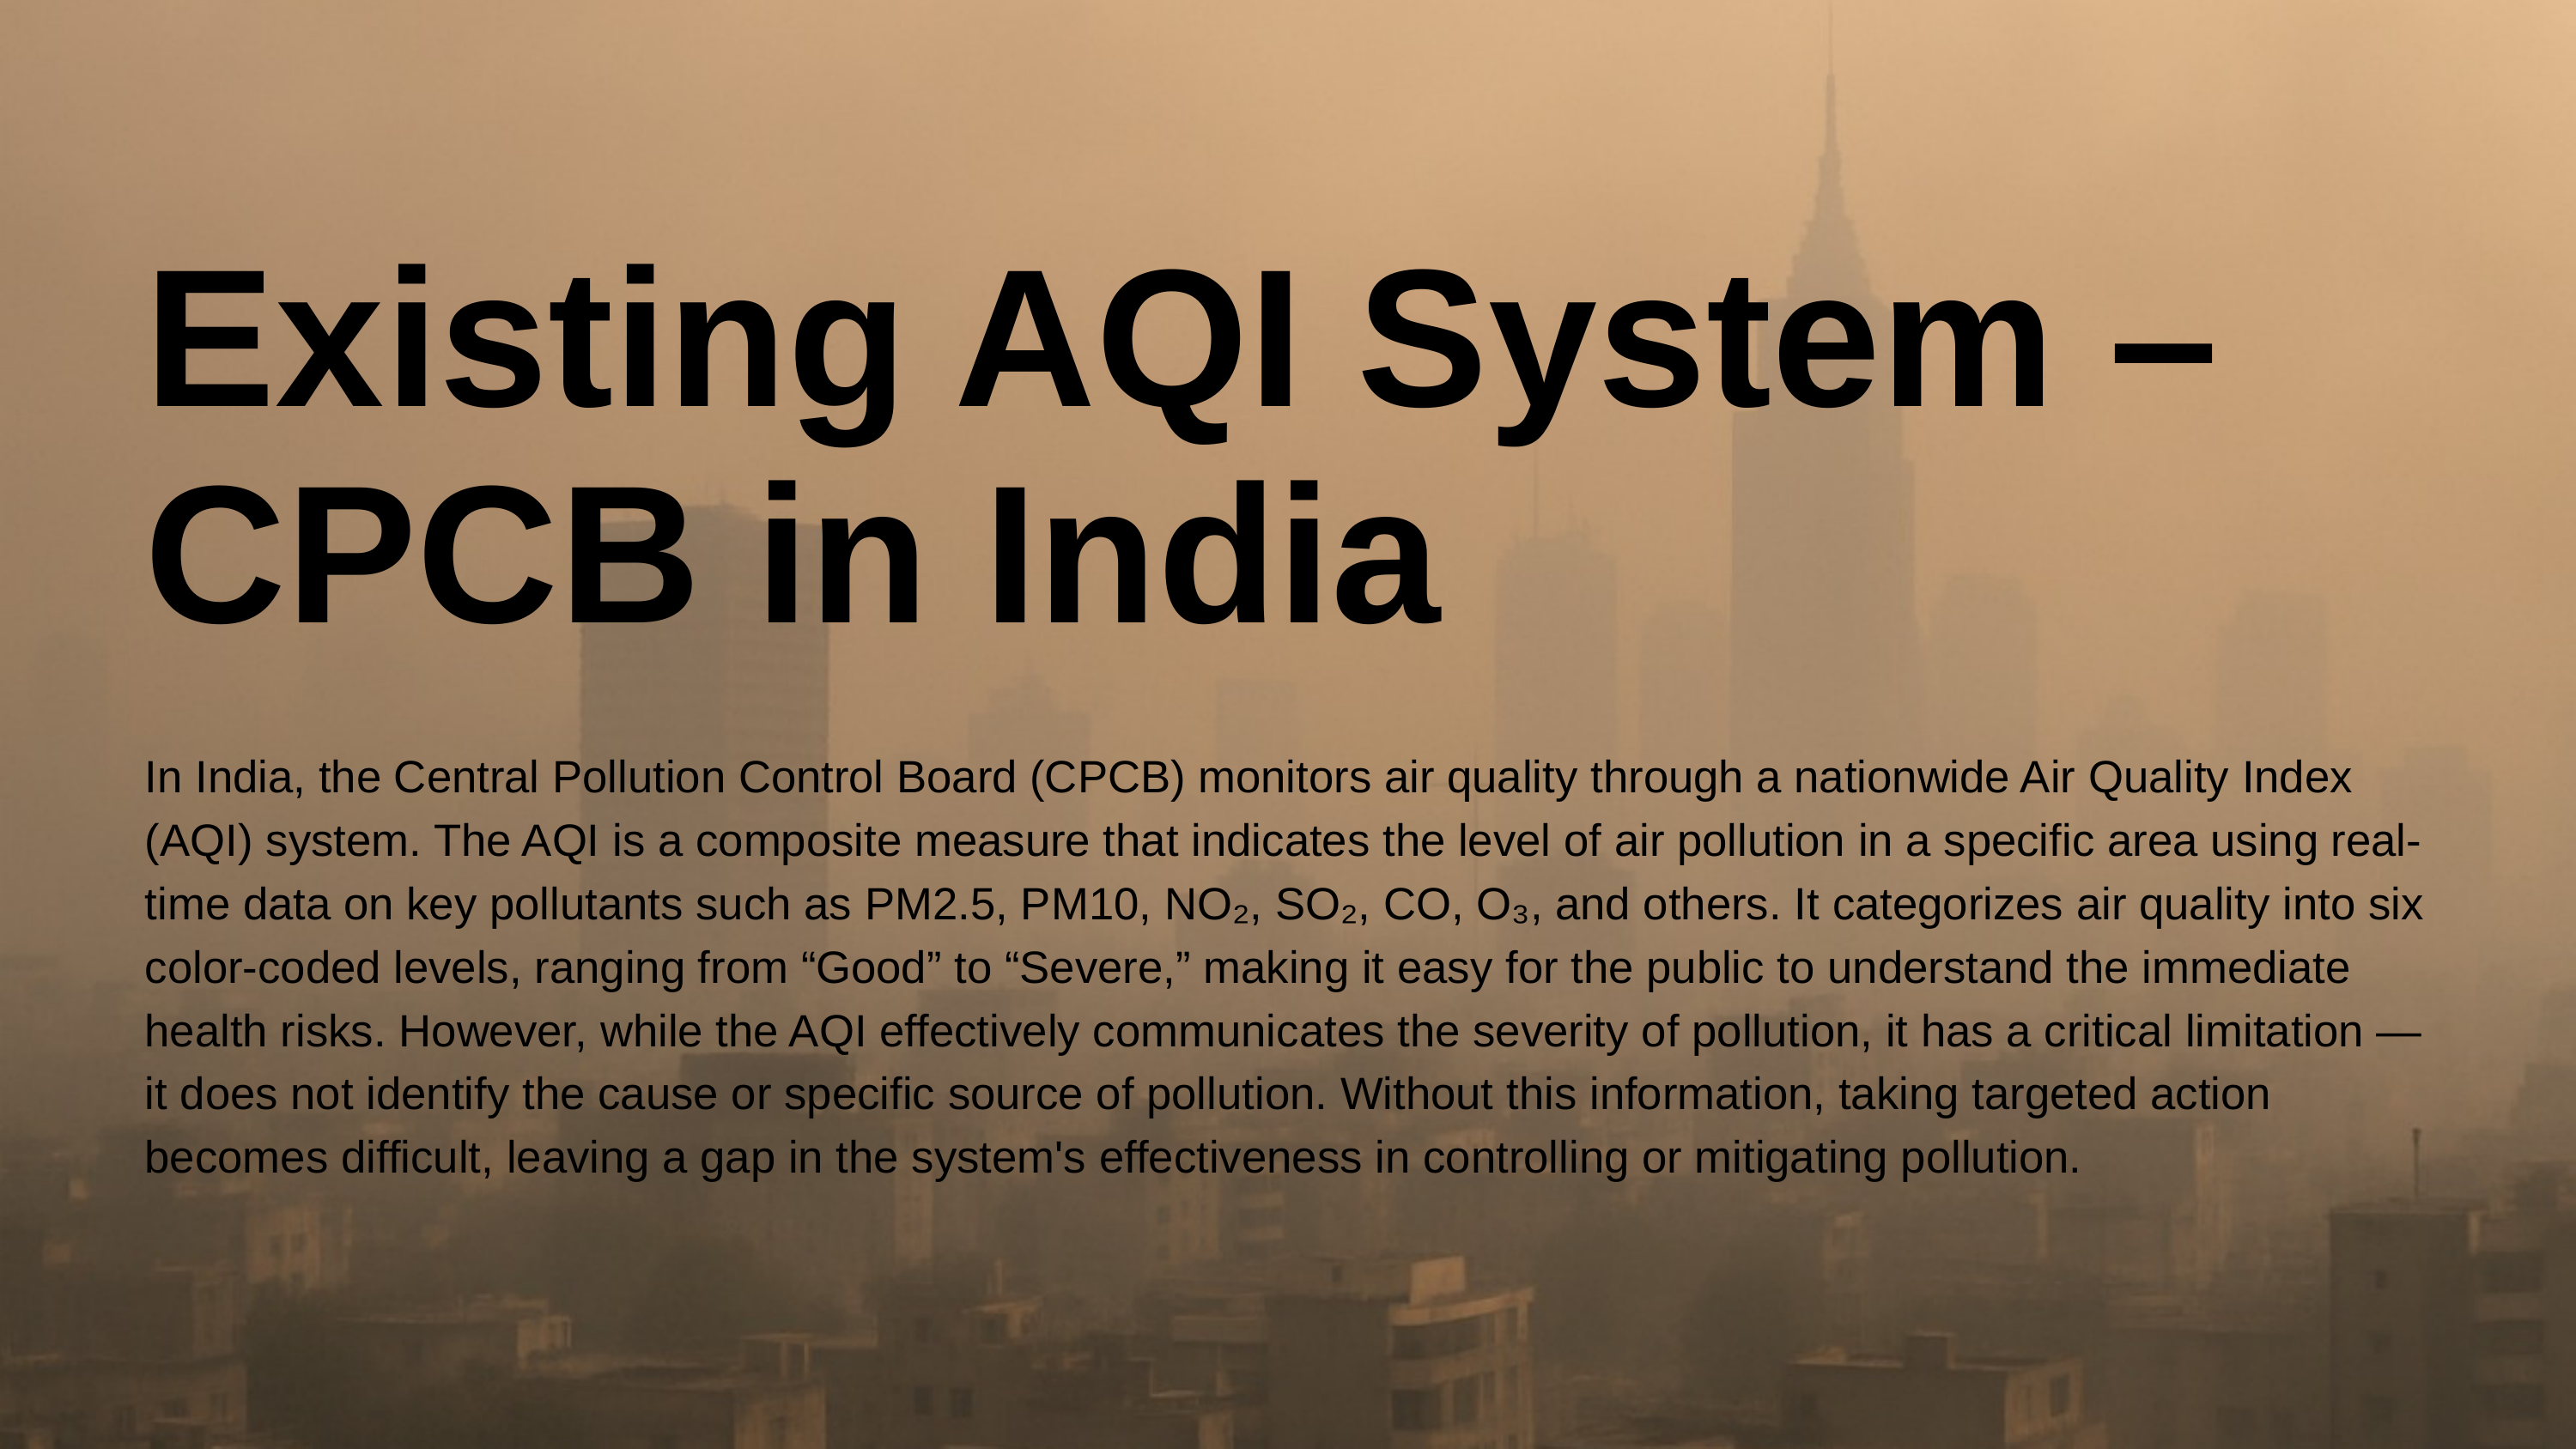

Existing AQI System – CPCB in India
In India, the Central Pollution Control Board (CPCB) monitors air quality through a nationwide Air Quality Index (AQI) system. The AQI is a composite measure that indicates the level of air pollution in a specific area using real-time data on key pollutants such as PM2.5, PM10, NO₂, SO₂, CO, O₃, and others. It categorizes air quality into six color-coded levels, ranging from “Good” to “Severe,” making it easy for the public to understand the immediate health risks. However, while the AQI effectively communicates the severity of pollution, it has a critical limitation — it does not identify the cause or specific source of pollution. Without this information, taking targeted action becomes difficult, leaving a gap in the system's effectiveness in controlling or mitigating pollution.